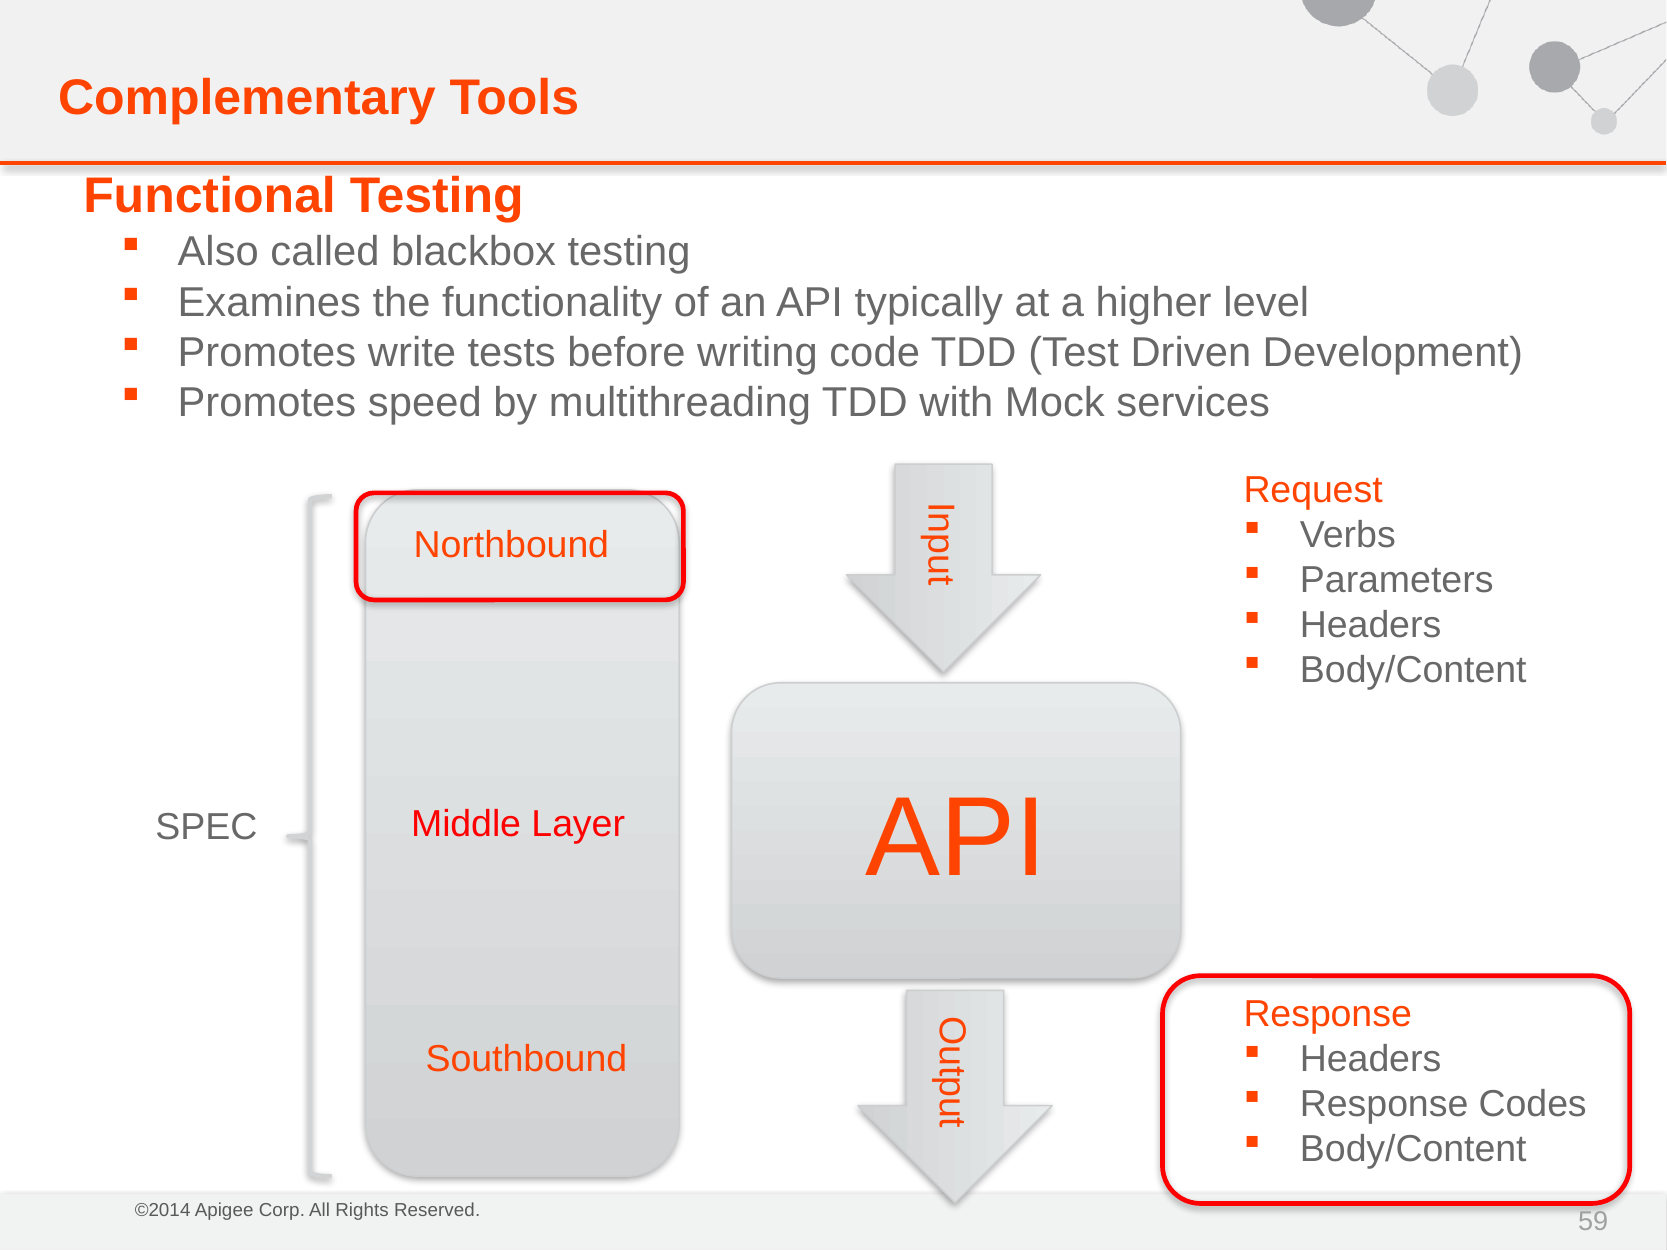

Complementary Tools
Functional Testing

Also called blackbox testing
Examines the functionality of an API typically at a higher level
Promotes write tests before writing code TDD (Test Driven Development)
Promotes speed by multithreading TDD with Mock services
Request
Verbs
Parameters
Headers
Body/Content
Input

Northbound
API
Middle Layer
SPEC

Response
Headers
Response Codes
Body/Content
Output
Southbound
59